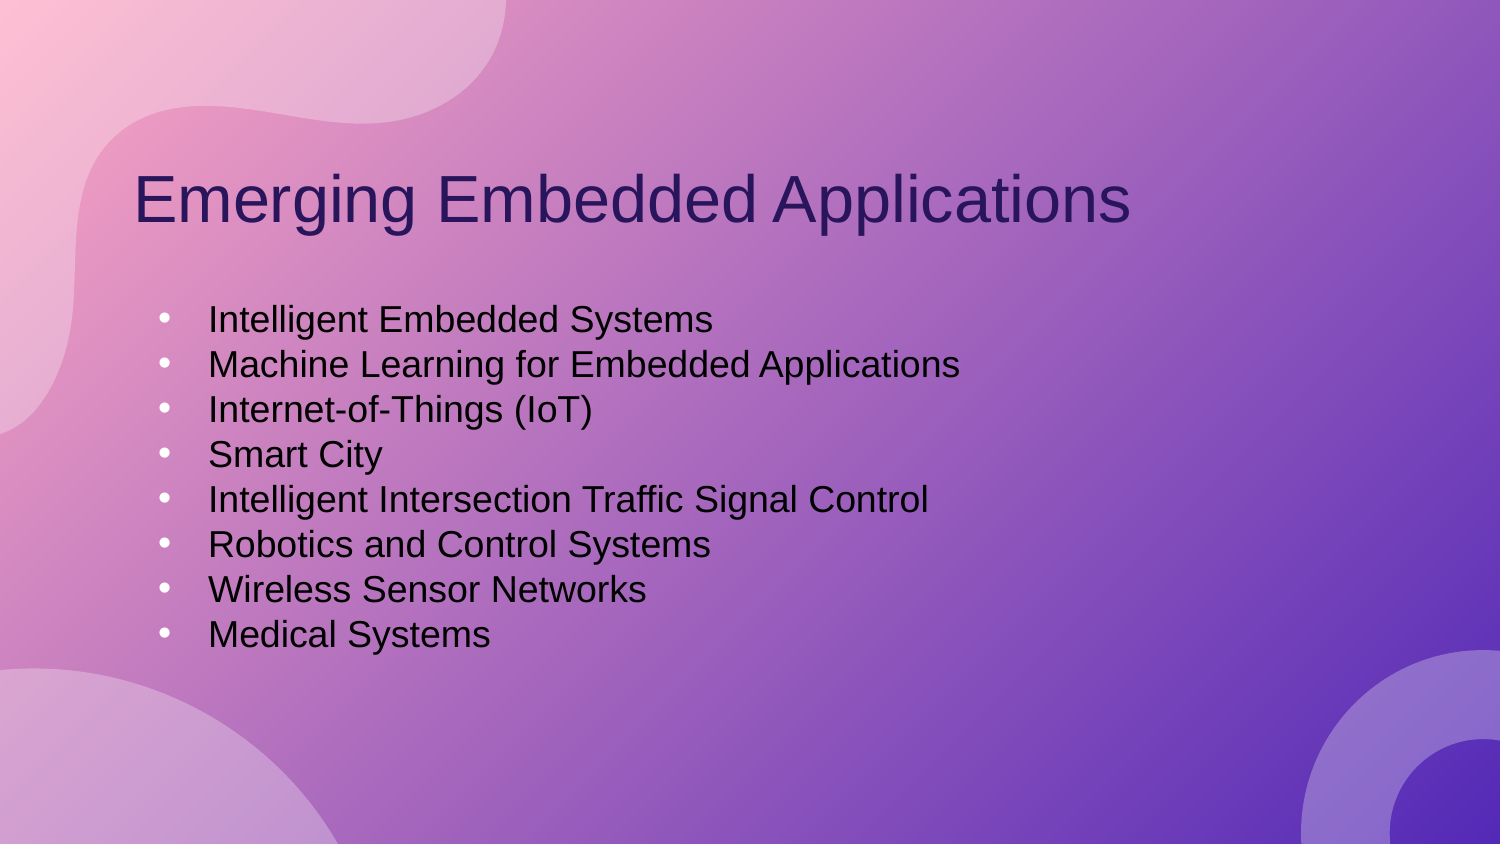

# Emerging Embedded Applications
Intelligent Embedded Systems
Machine Learning for Embedded Applications
Internet-of-Things (IoT)
Smart City
Intelligent Intersection Traffic Signal Control
Robotics and Control Systems
Wireless Sensor Networks
Medical Systems